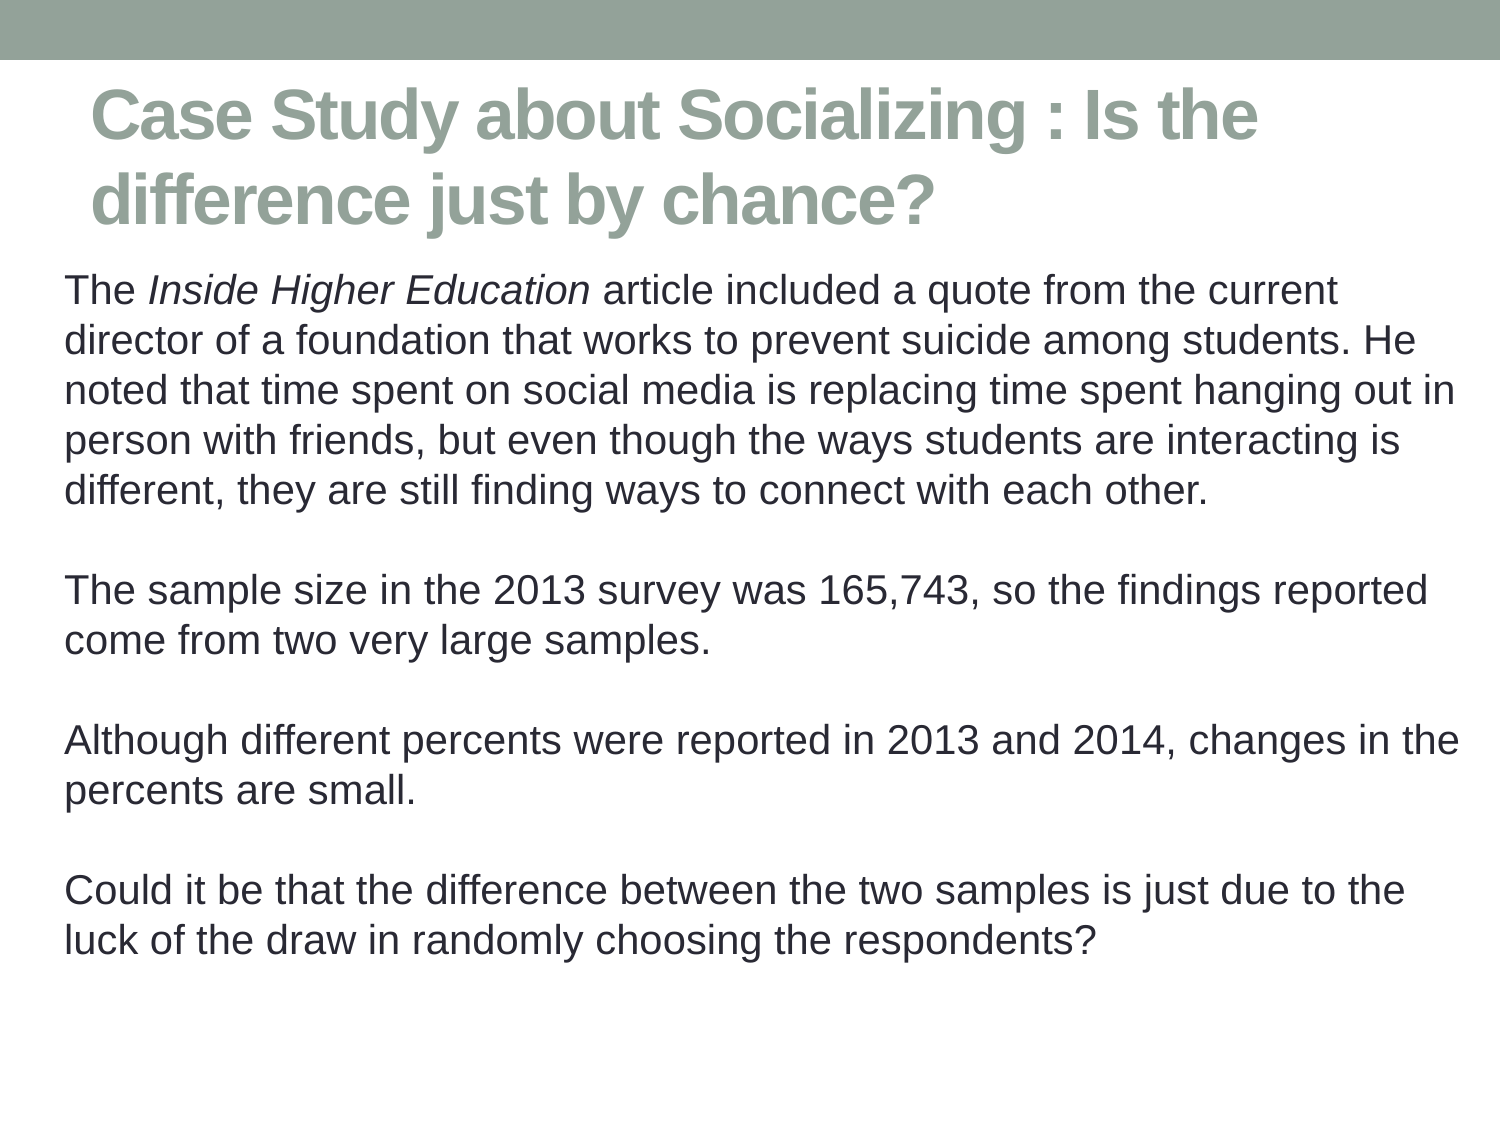

# Case Study about Socializing : Is the difference just by chance?
The Inside Higher Education article included a quote from the current director of a foundation that works to prevent suicide among students. He noted that time spent on social media is replacing time spent hanging out in person with friends, but even though the ways students are interacting is different, they are still finding ways to connect with each other.

The sample size in the 2013 survey was 165,743, so the findings reported come from two very large samples.

Although different percents were reported in 2013 and 2014, changes in the percents are small.

Could it be that the difference between the two samples is just due to the luck of the draw in randomly choosing the respondents?